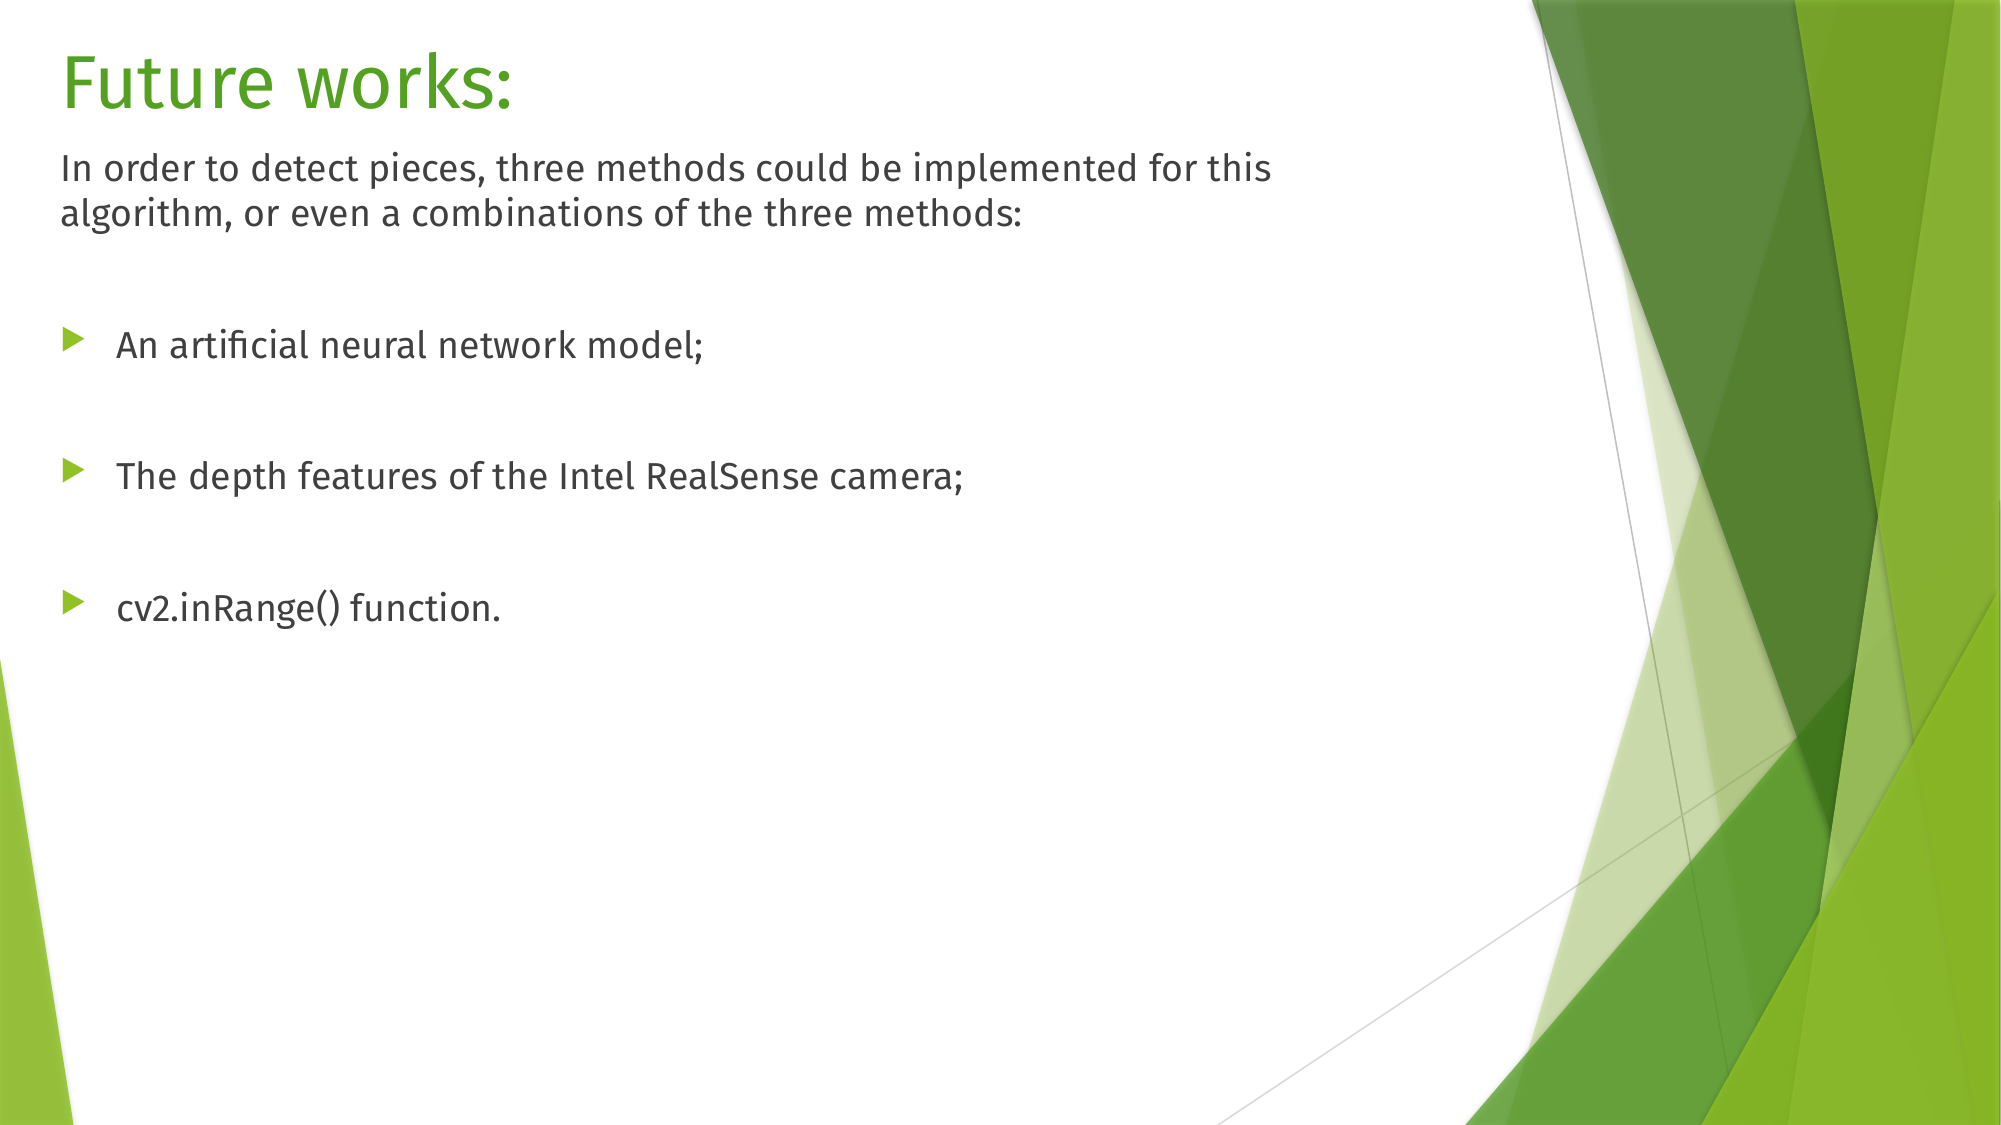

Future works:
In order to detect pieces, three methods could be implemented for this algorithm, or even a combinations of the three methods:

An artificial neural network model;

The depth features of the Intel RealSense camera;

cv2.inRange() function.